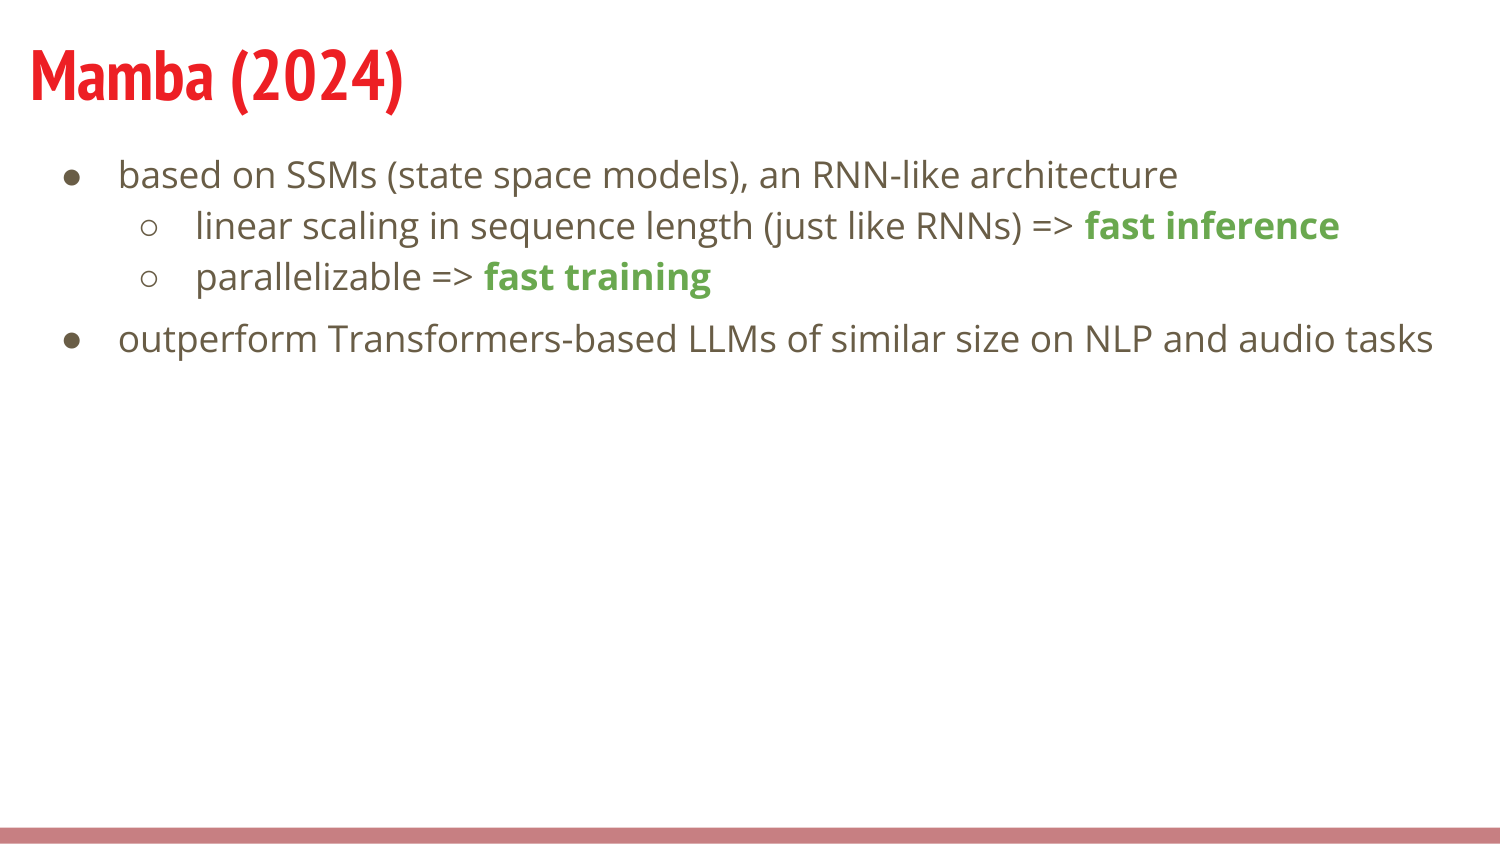

# Mamba (2024)
based on SSMs (state space models), an RNN-like architecture
linear scaling in sequence length (just like RNNs) => fast inference
parallelizable => fast training
outperform Transformers-based LLMs of similar size on NLP and audio tasks